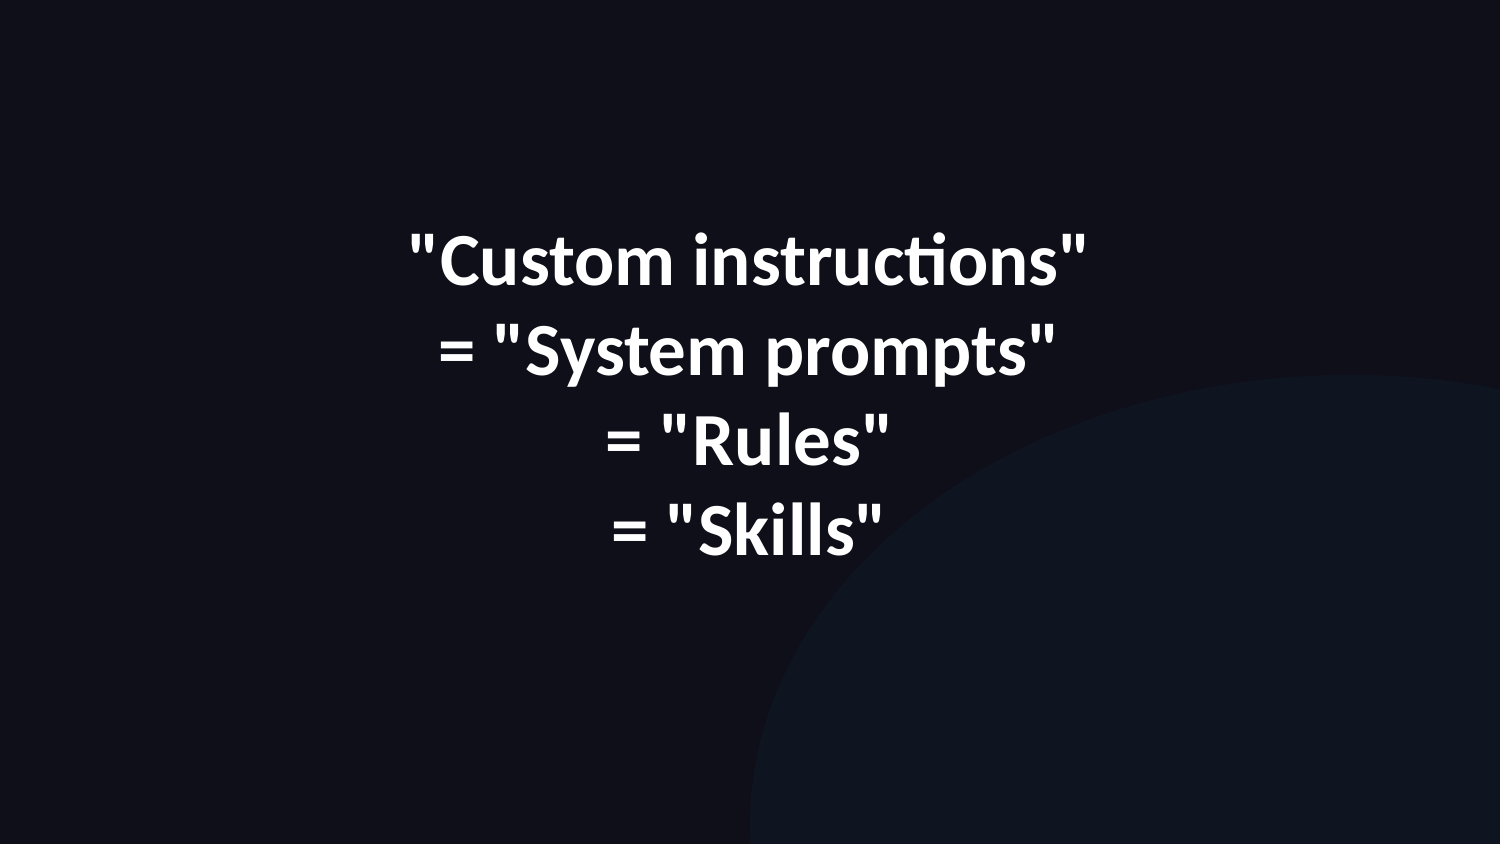

"Custom instructions"
= "System prompts"
= "Rules"
= "Skills"